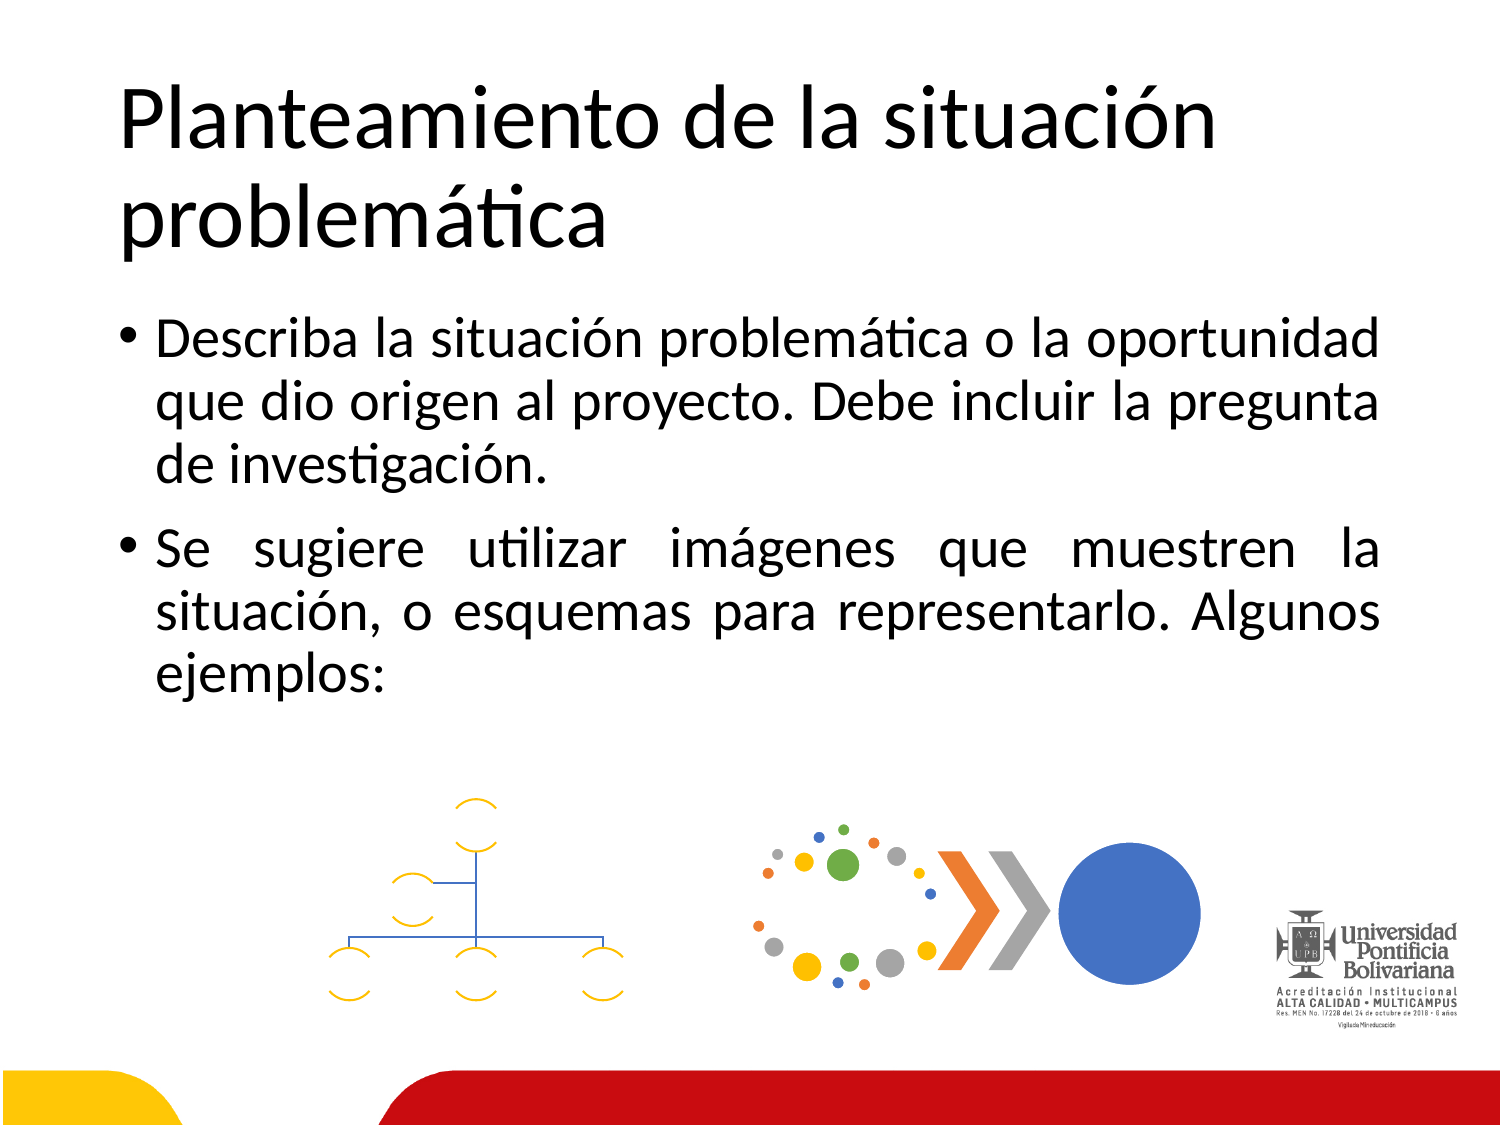

# Planteamiento de la situación problemática
Describa la situación problemática o la oportunidad que dio origen al proyecto. Debe incluir la pregunta de investigación.
Se sugiere utilizar imágenes que muestren la situación, o esquemas para representarlo. Algunos ejemplos: